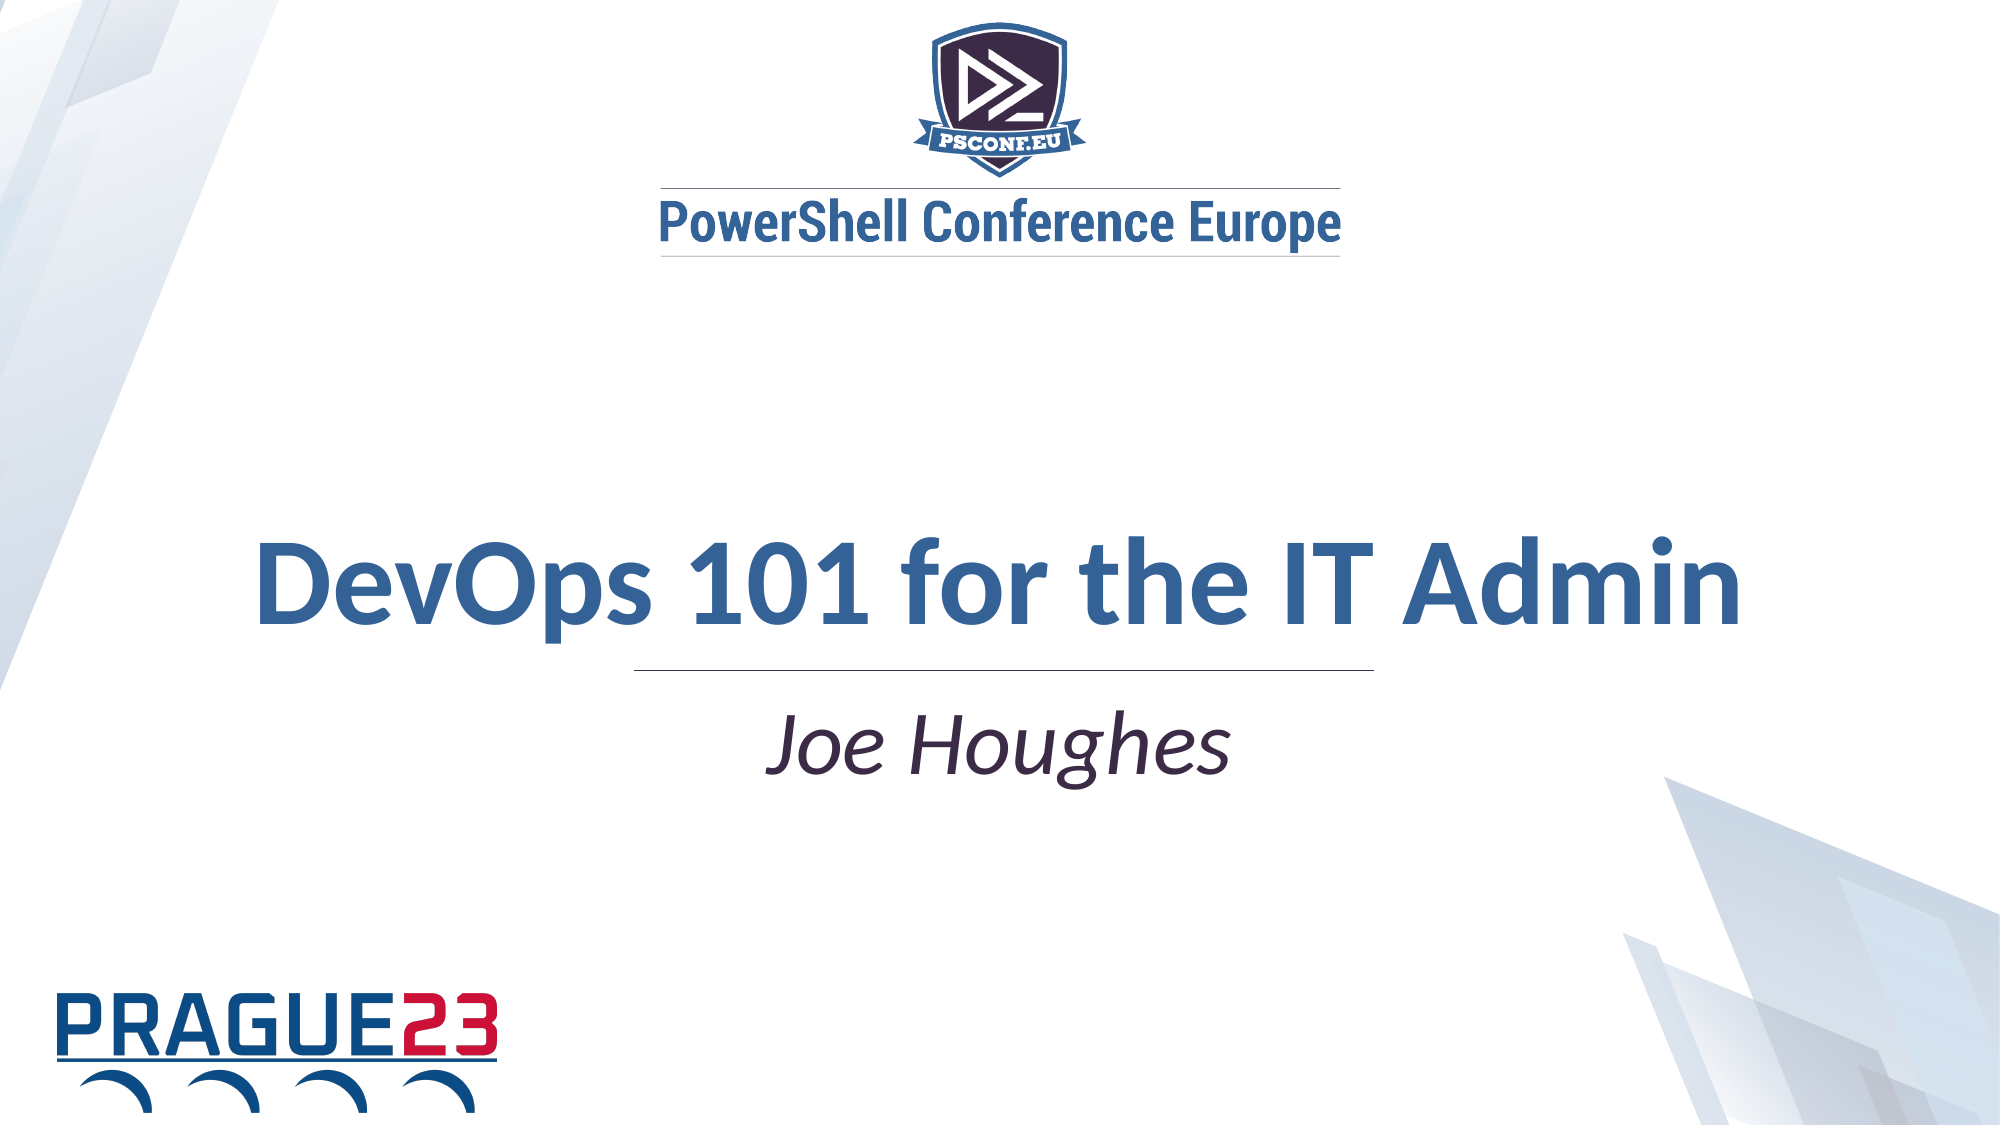

DevOps 101 for the IT Admin
Joe Houghes